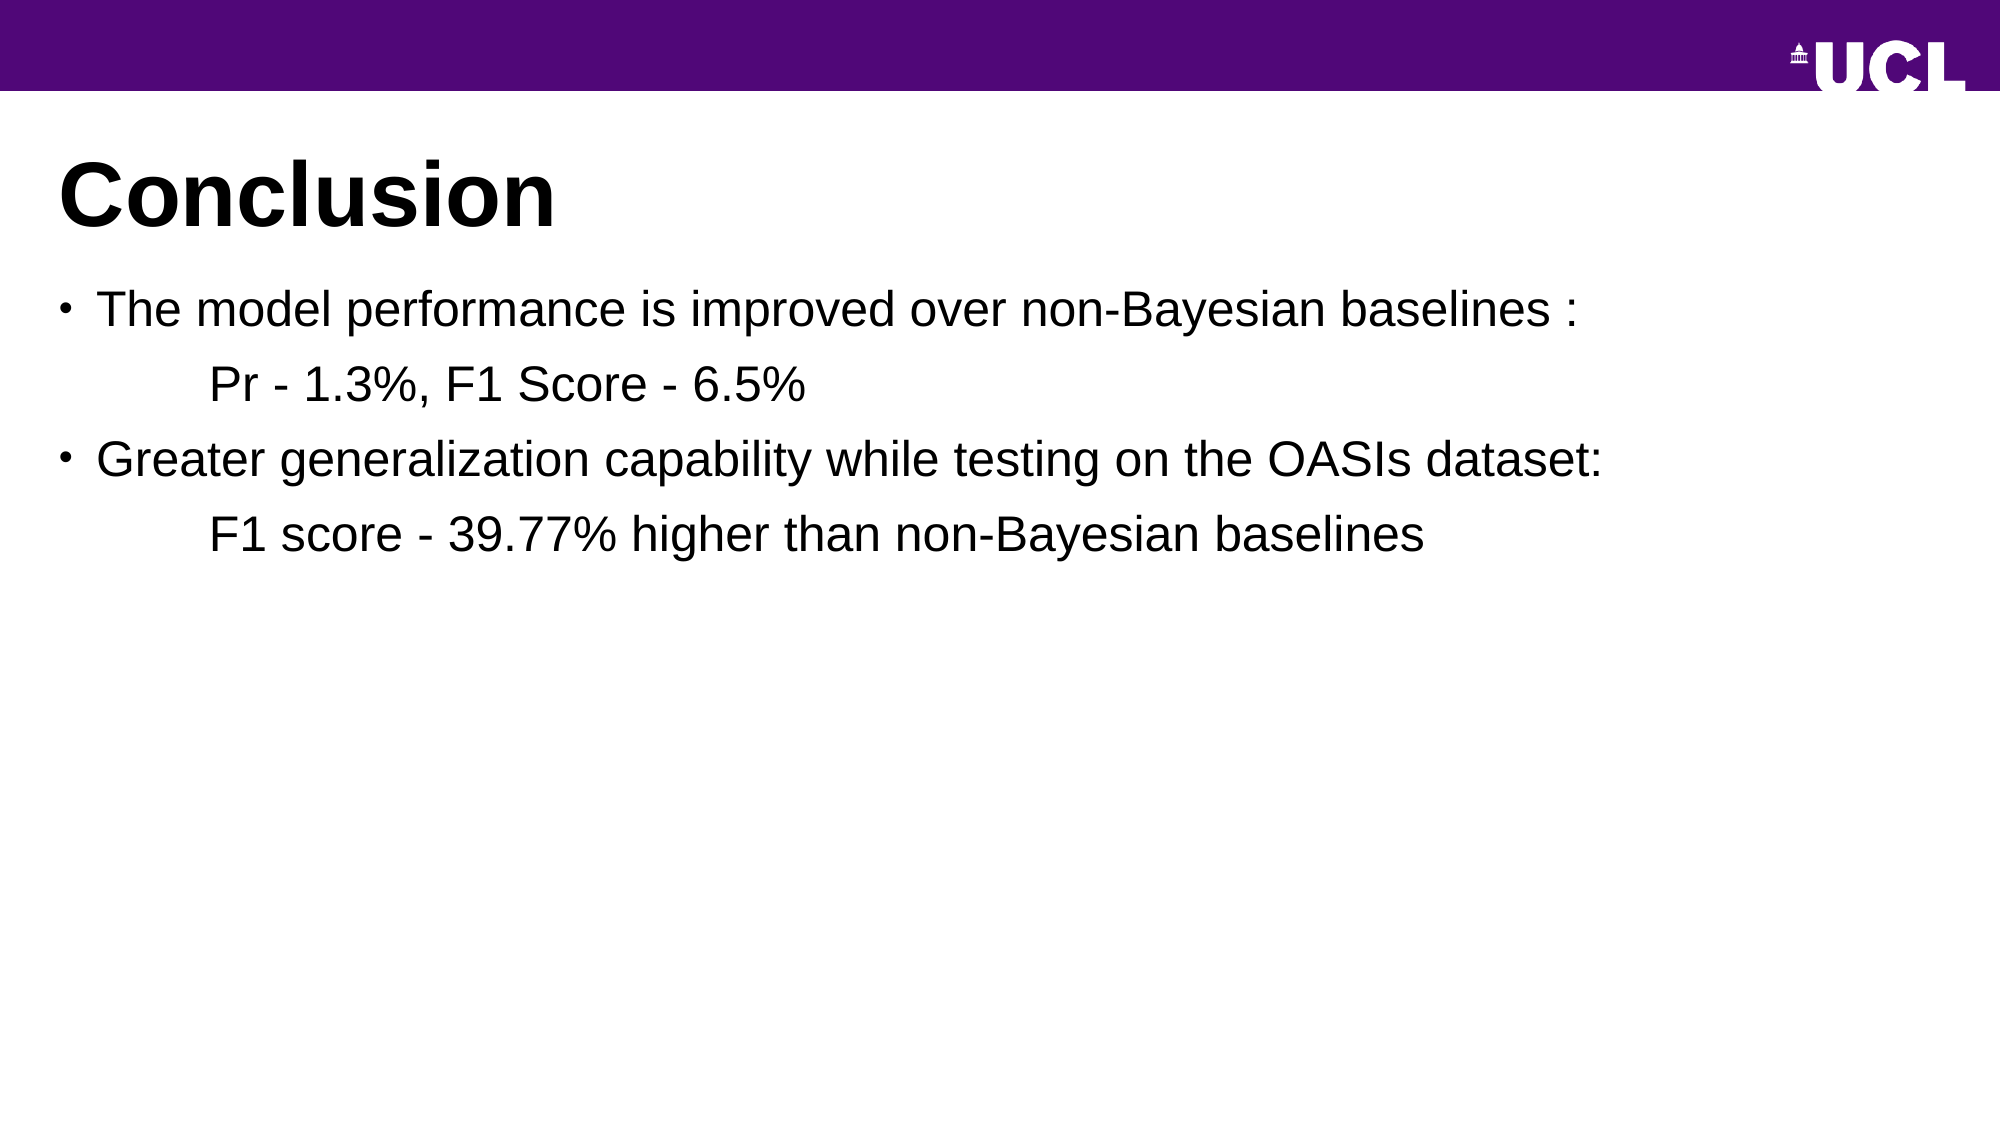

# Conclusion
The model performance is improved over non-Bayesian baselines :
	Pr - 1.3%, F1 Score - 6.5%
Greater generalization capability while testing on the OASIs dataset:
	F1 score - 39.77% higher than non-Bayesian baselines